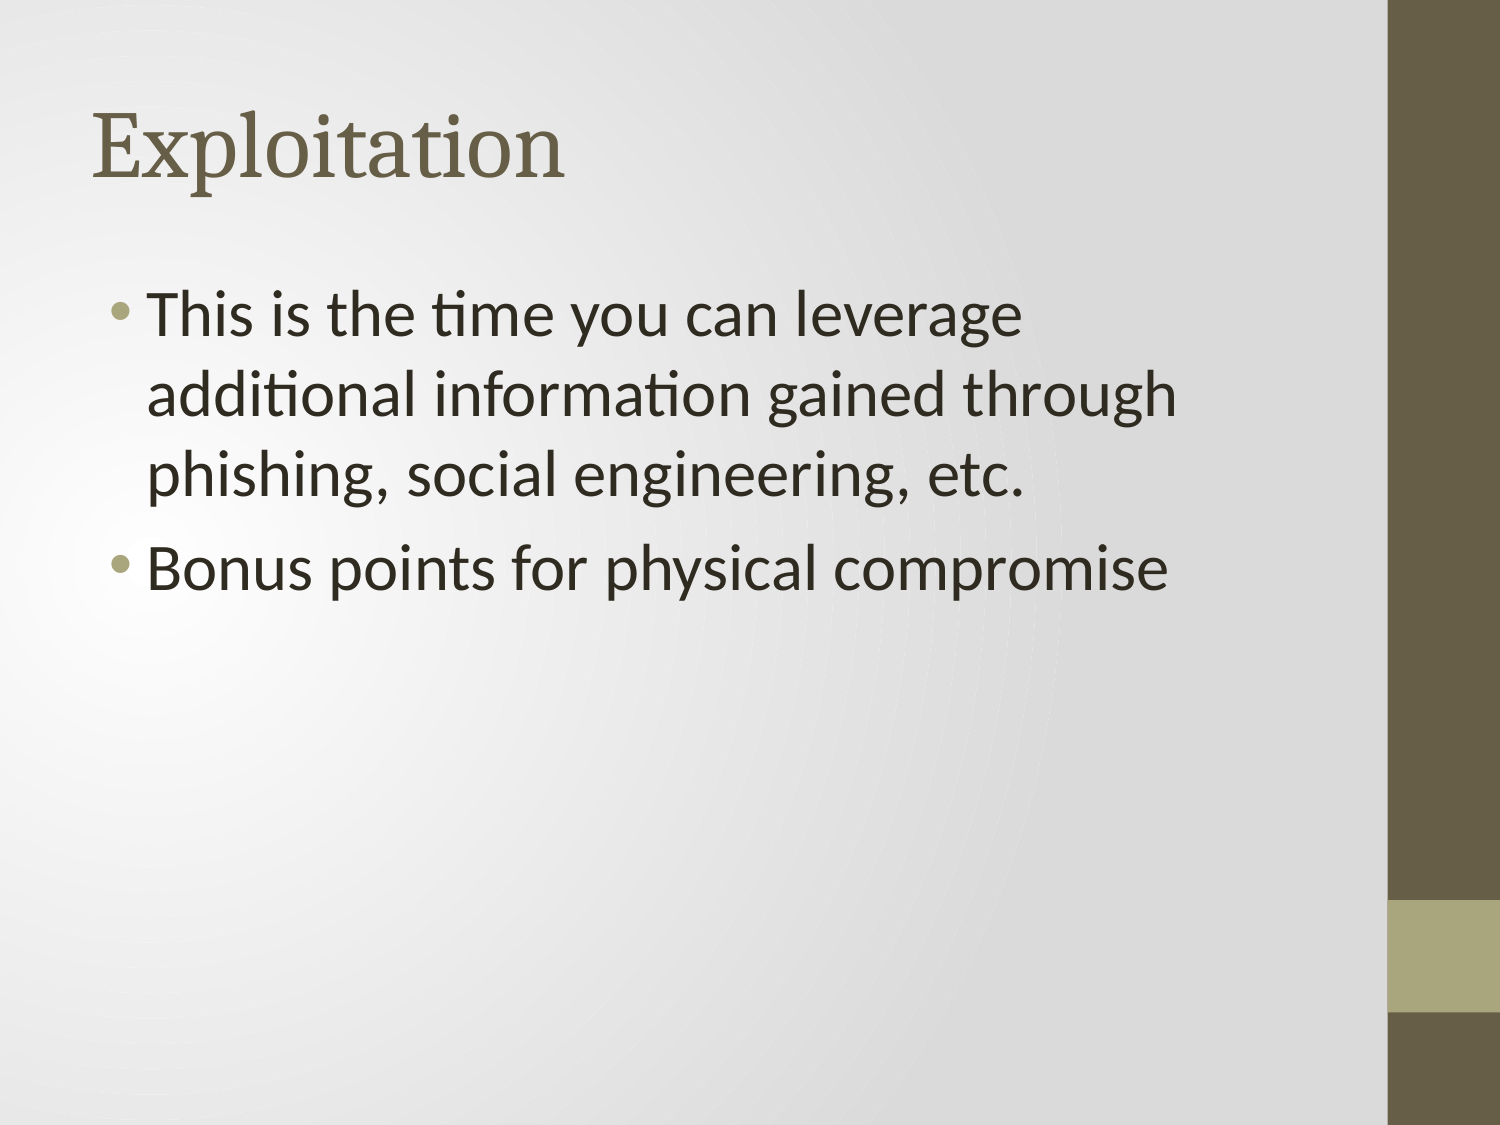

# Exploitation
This is the time you can leverage additional information gained through phishing, social engineering, etc.
Bonus points for physical compromise